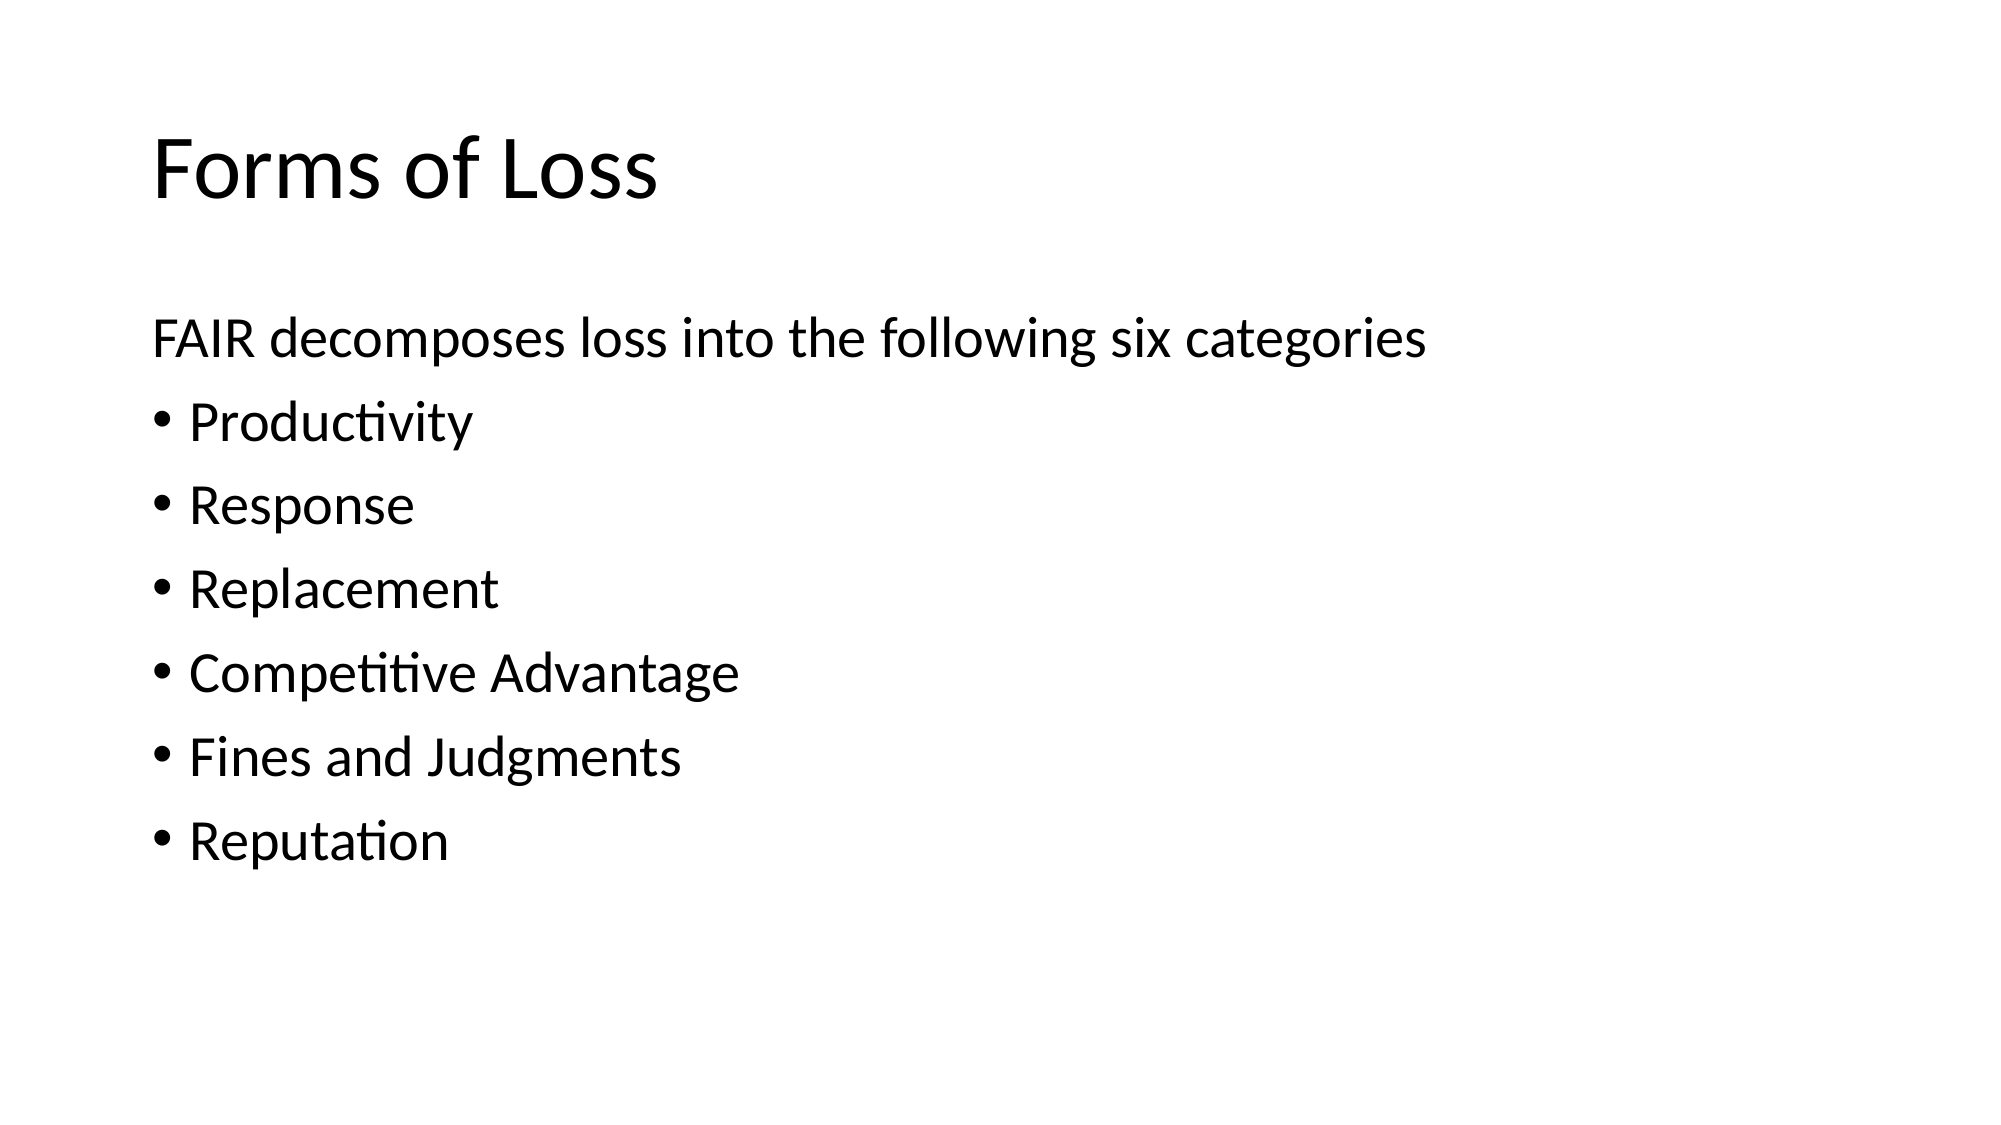

# Forms of Loss
FAIR decomposes loss into the following six categories
Productivity
Response
Replacement
Competitive Advantage
Fines and Judgments
Reputation